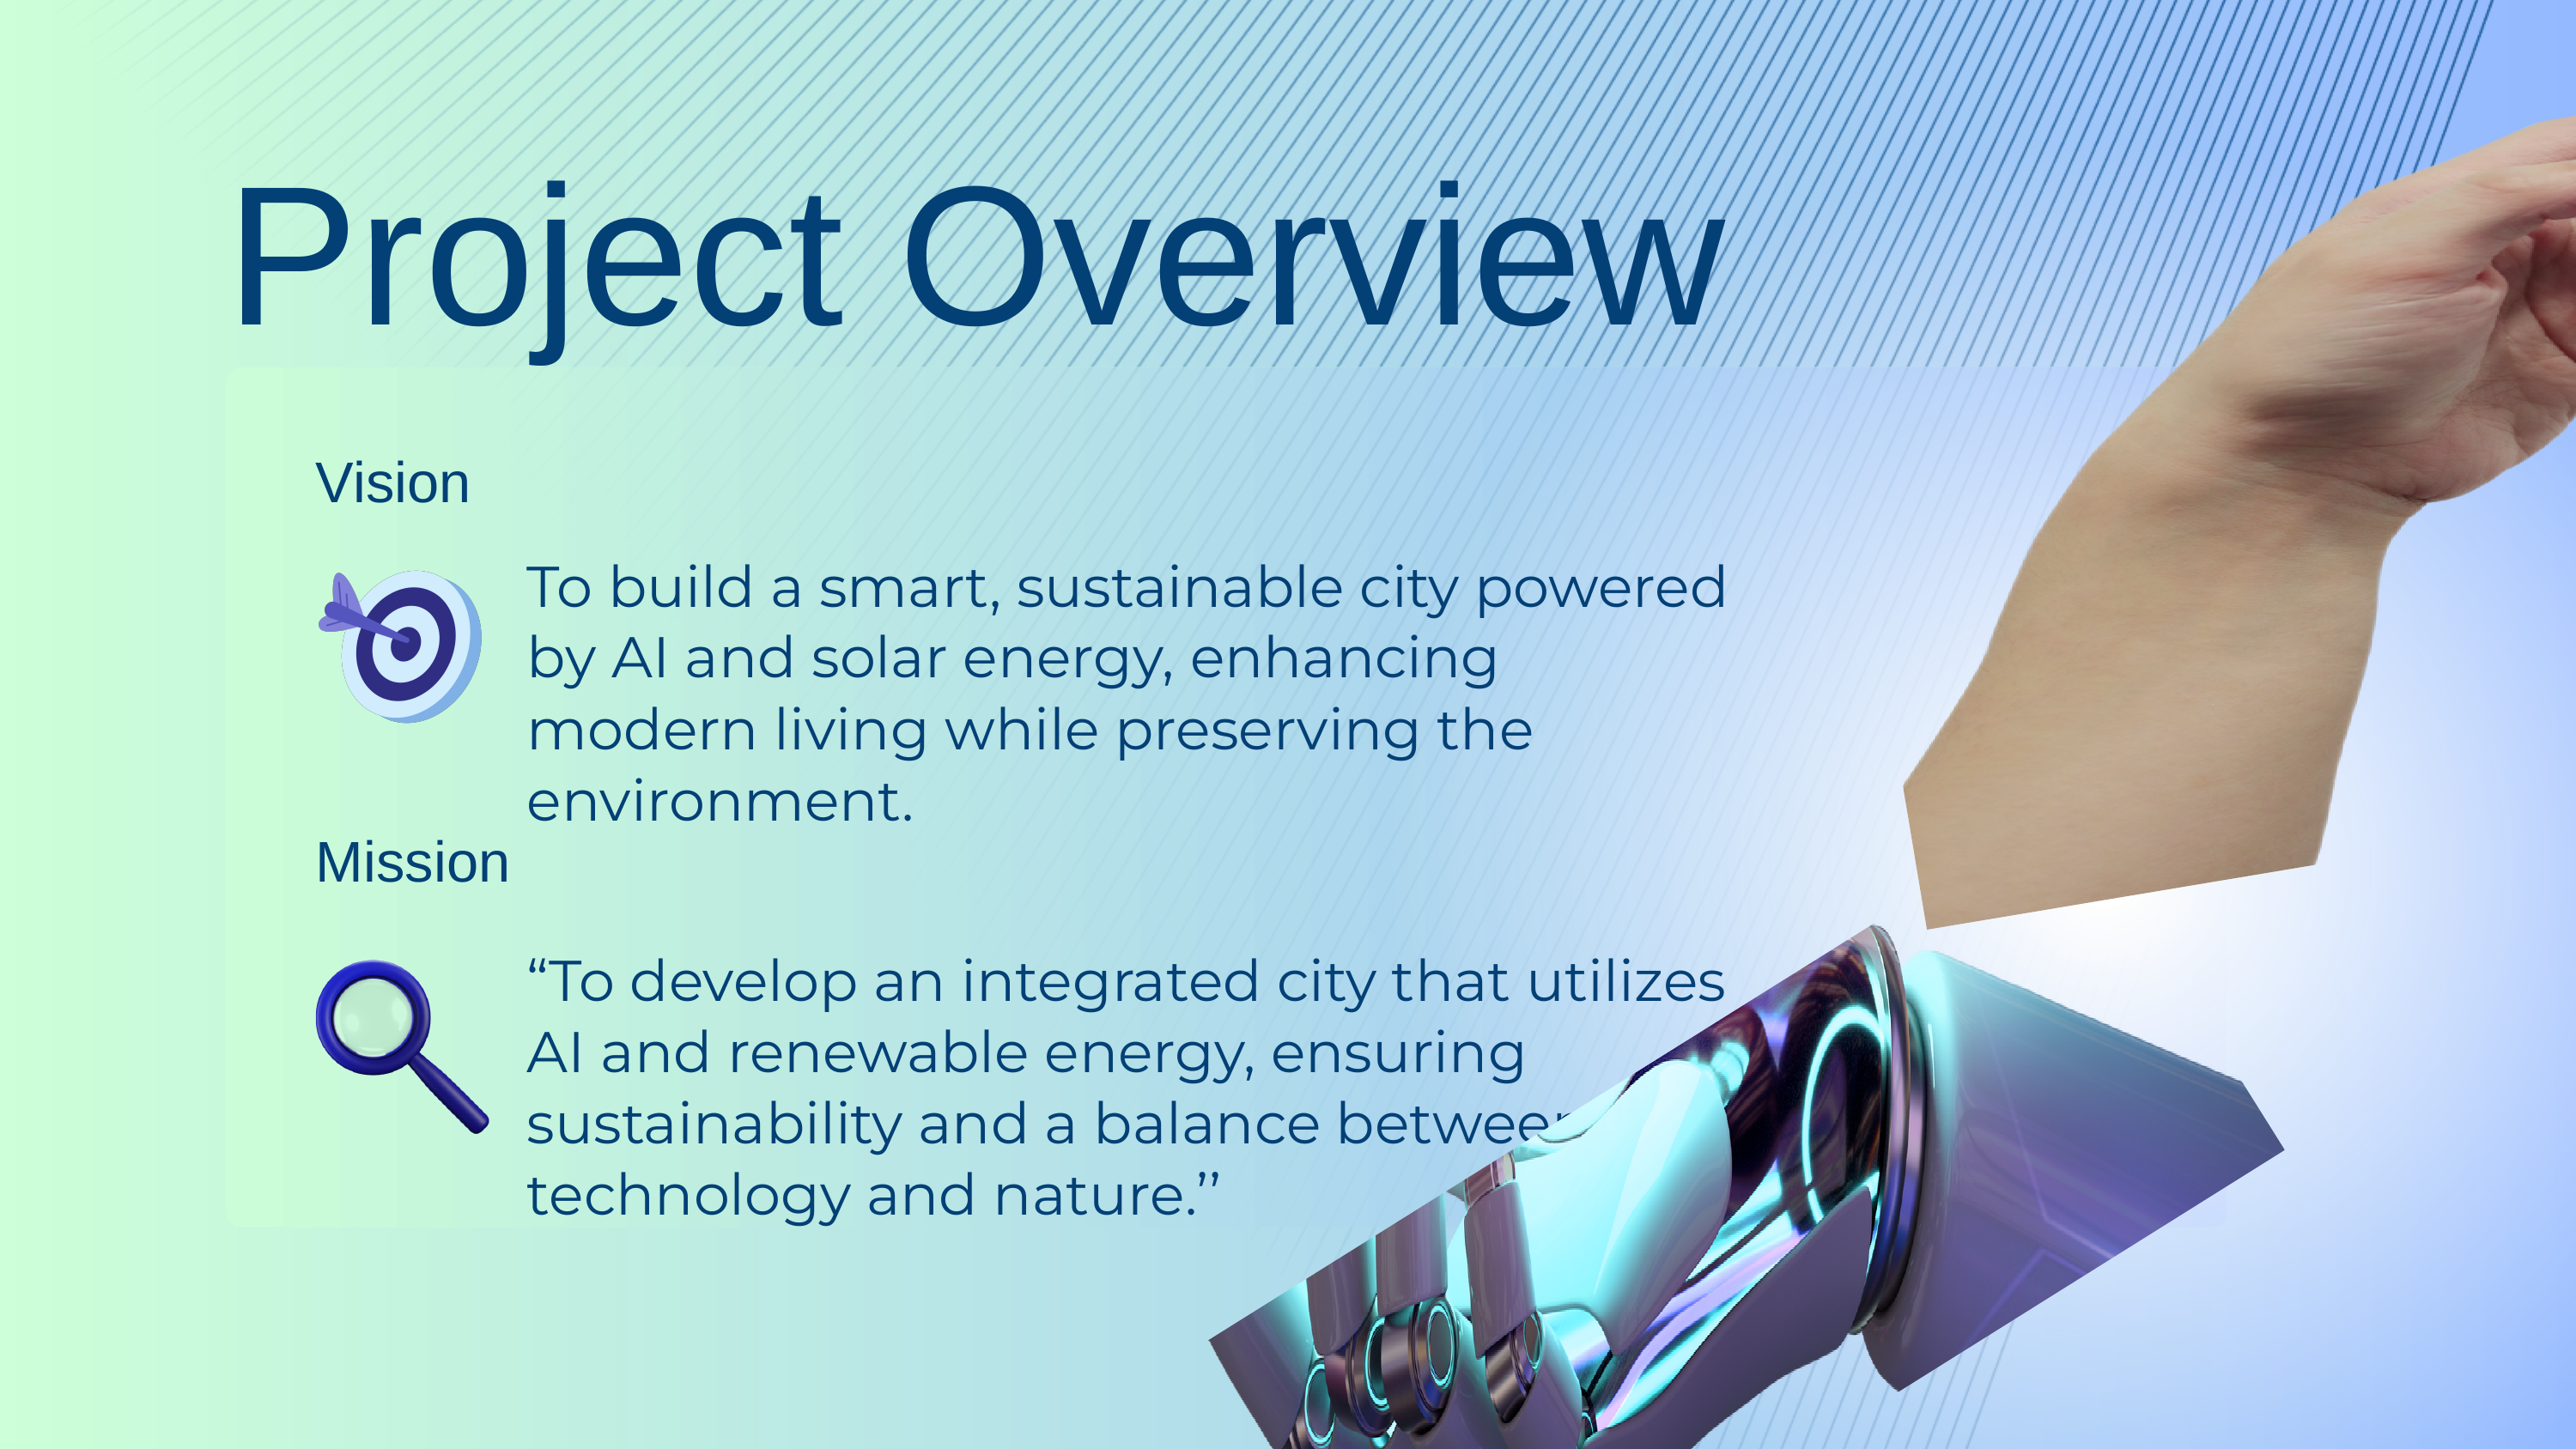

Project Overview

Vision
To build a smart, sustainable city powered by AI and solar energy, enhancing modern living while preserving the environment.

Mission
“To develop an integrated city that utilizes AI and renewable energy, ensuring sustainability and a balance between technology and nature.’’